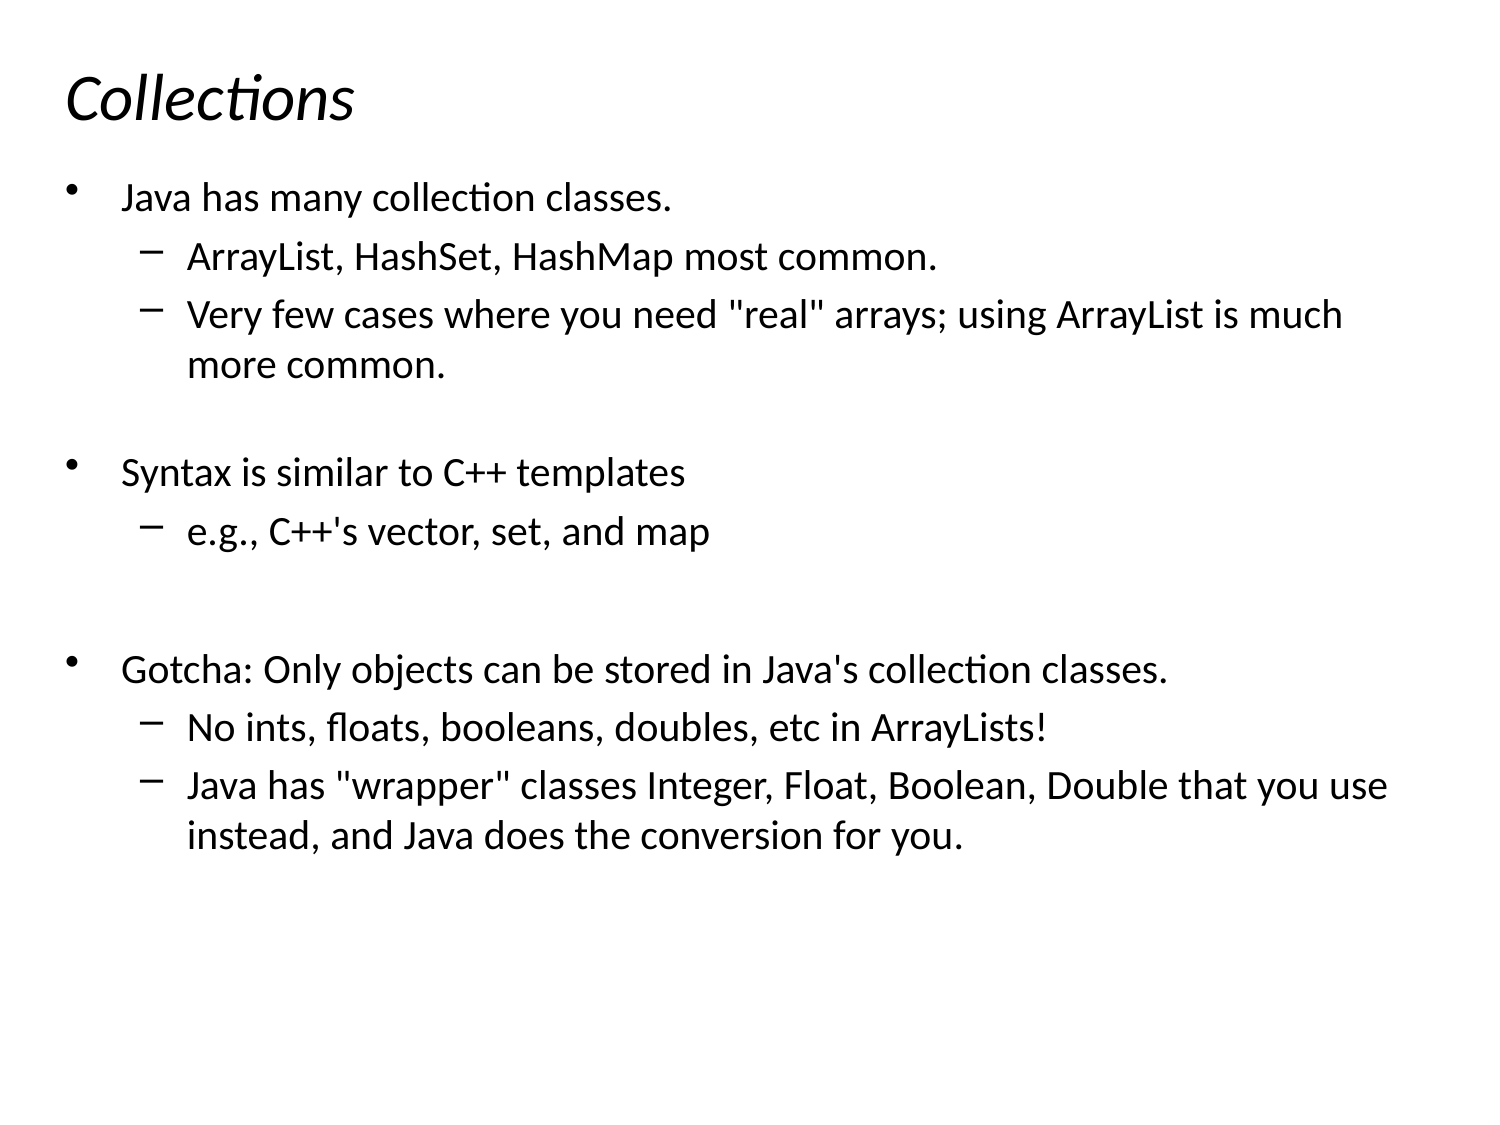

# Collections
Java has many collection classes.
ArrayList, HashSet, HashMap most common.
Very few cases where you need "real" arrays; using ArrayList is much more common.
Syntax is similar to C++ templates
e.g., C++'s vector, set, and map

Gotcha: Only objects can be stored in Java's collection classes.
No ints, floats, booleans, doubles, etc in ArrayLists!
Java has "wrapper" classes Integer, Float, Boolean, Double that you use instead, and Java does the conversion for you.